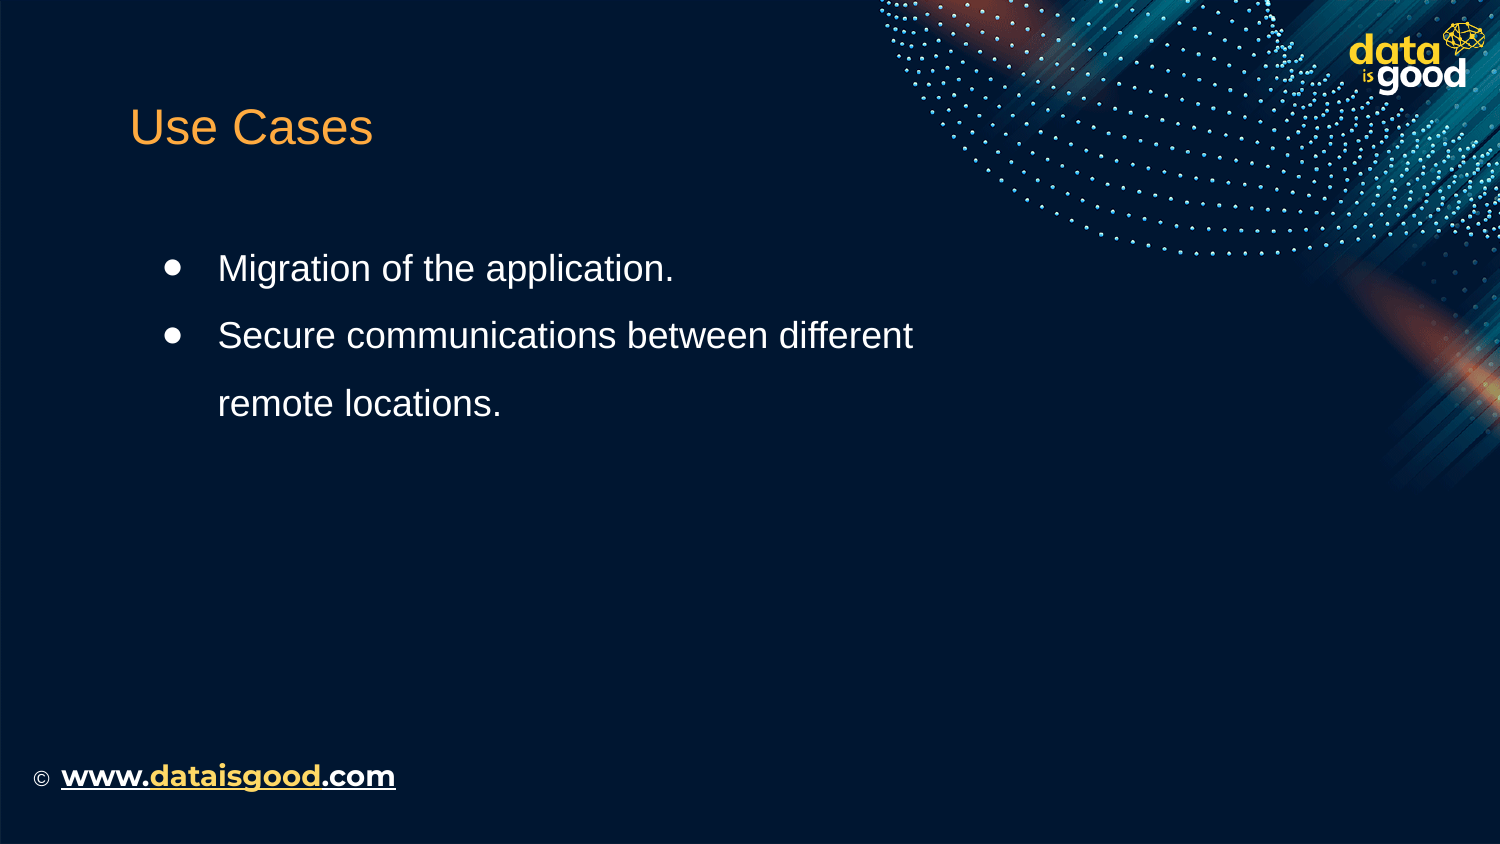

# Use Cases
Migration of the application.
Secure communications between different remote locations.